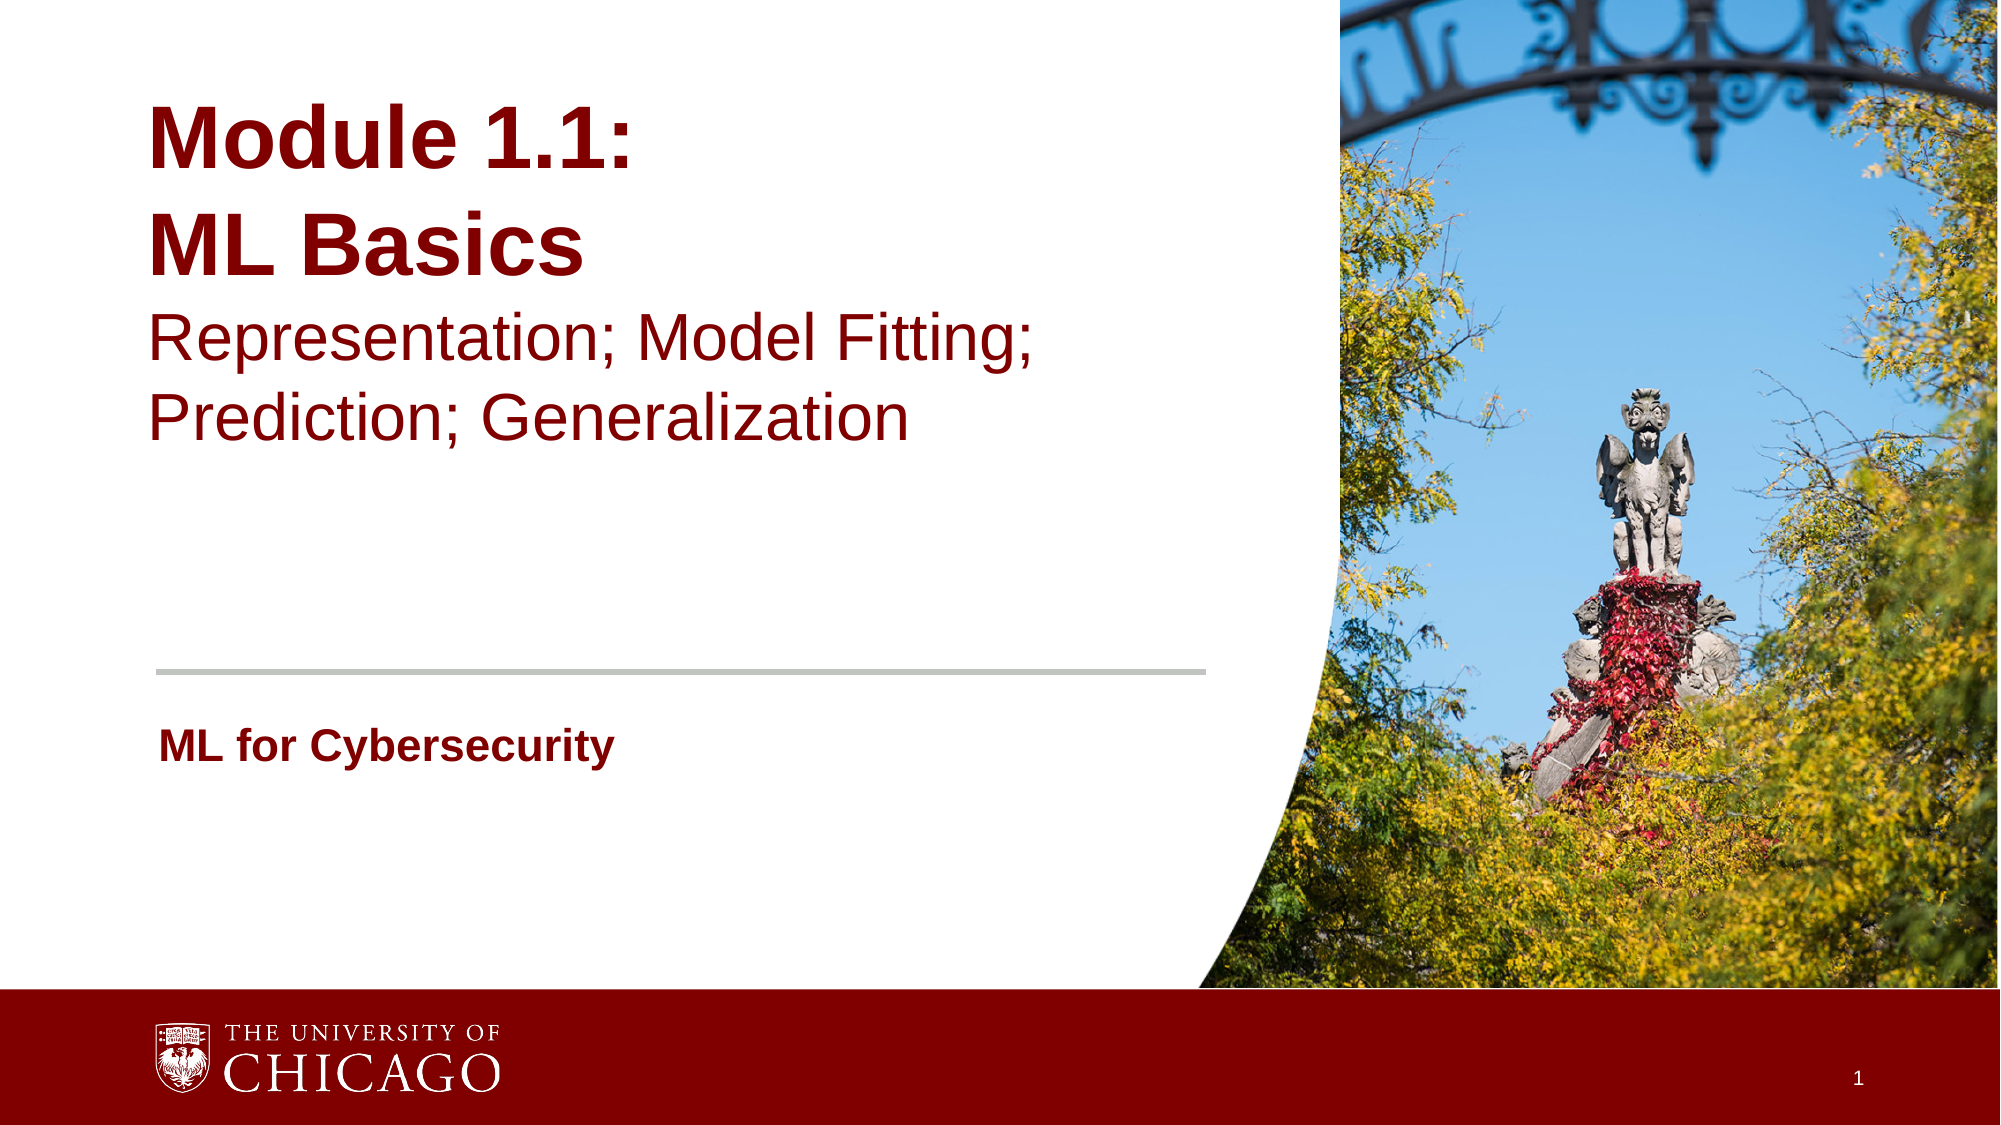

Module 1.1:
ML Basics
Representation; Model Fitting;
Prediction; Generalization
ML for Cybersecurity
1